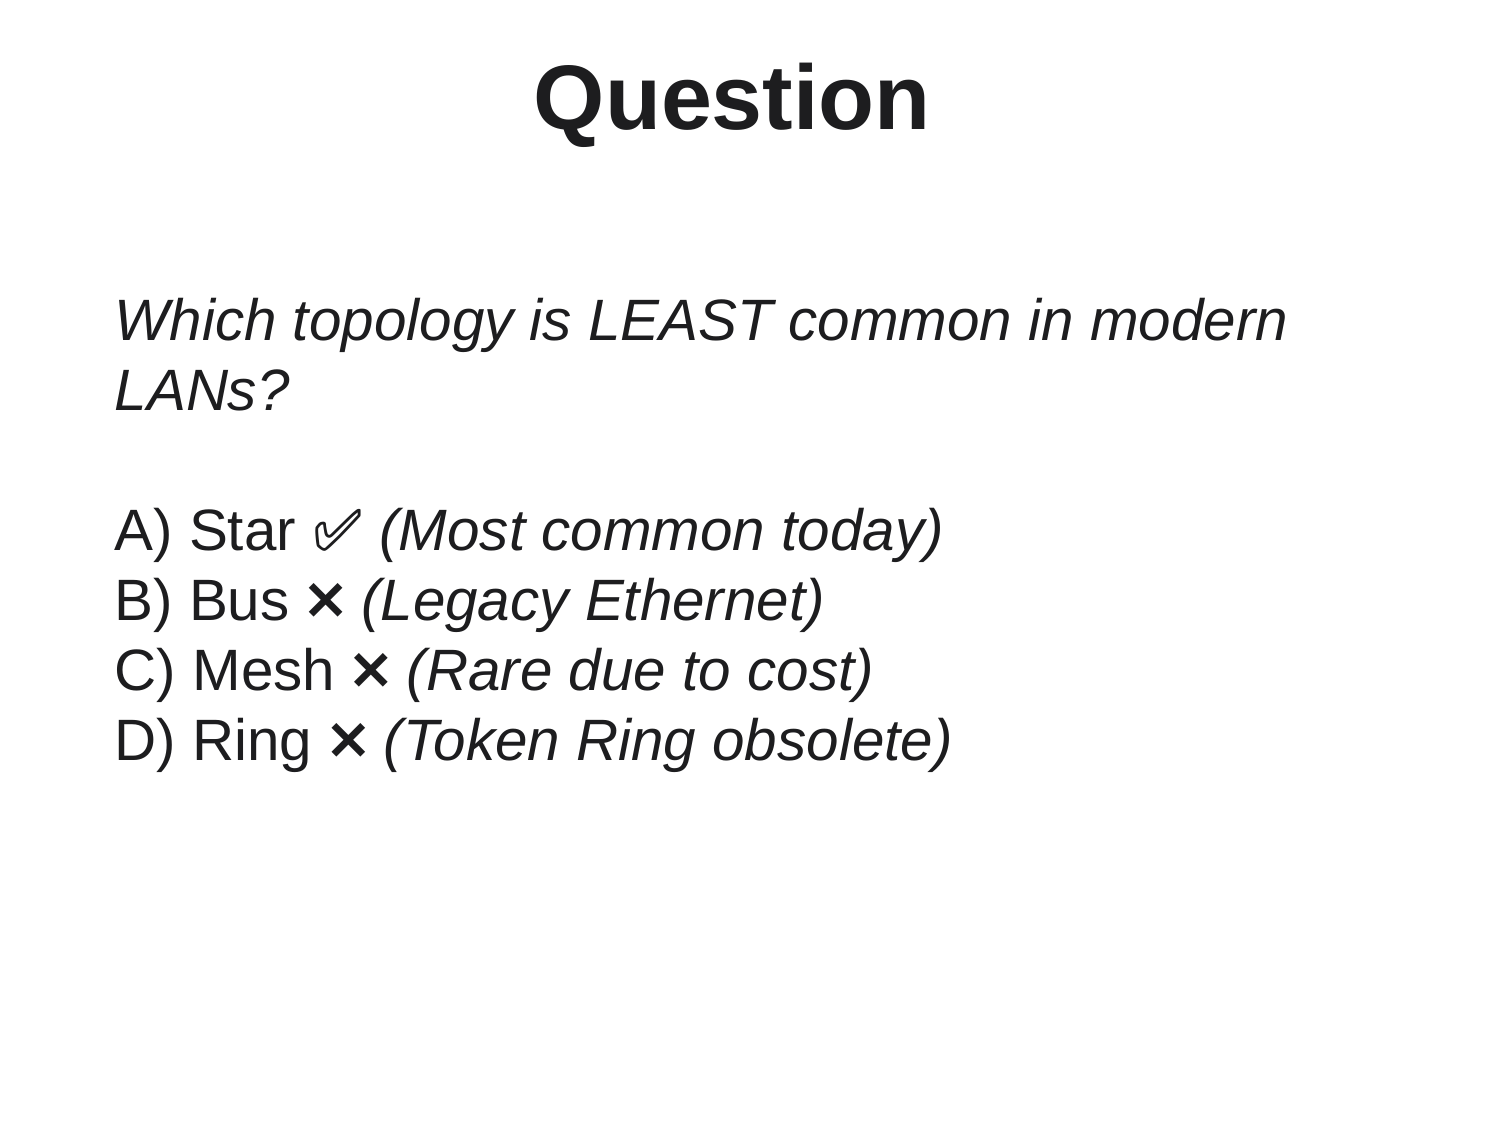

# Question
Which topology is LEAST common in modern LANs?
A) Star ✅ (Most common today)
B) Bus ❌ (Legacy Ethernet)
C) Mesh ❌ (Rare due to cost)
D) Ring ❌ (Token Ring obsolete)